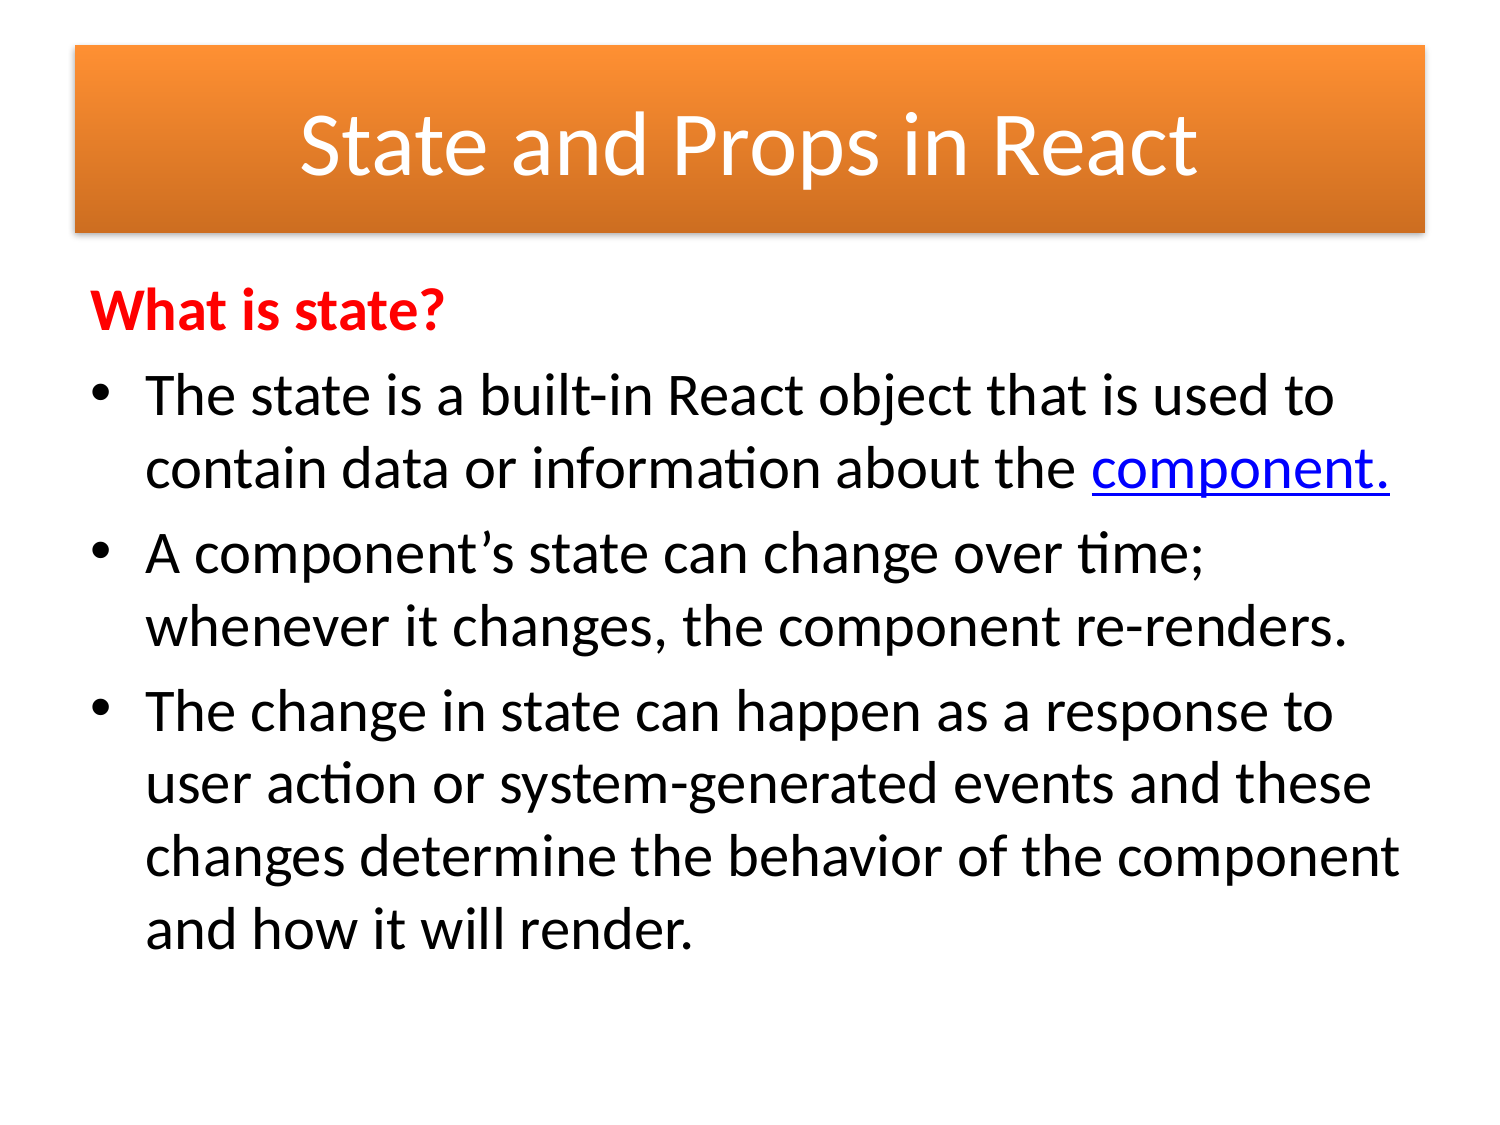

# State and Props in React
What is state?
The state is a built-in React object that is used to contain data or information about the component.
A component’s state can change over time; whenever it changes, the component re-renders.
The change in state can happen as a response to user action or system-generated events and these changes determine the behavior of the component and how it will render.